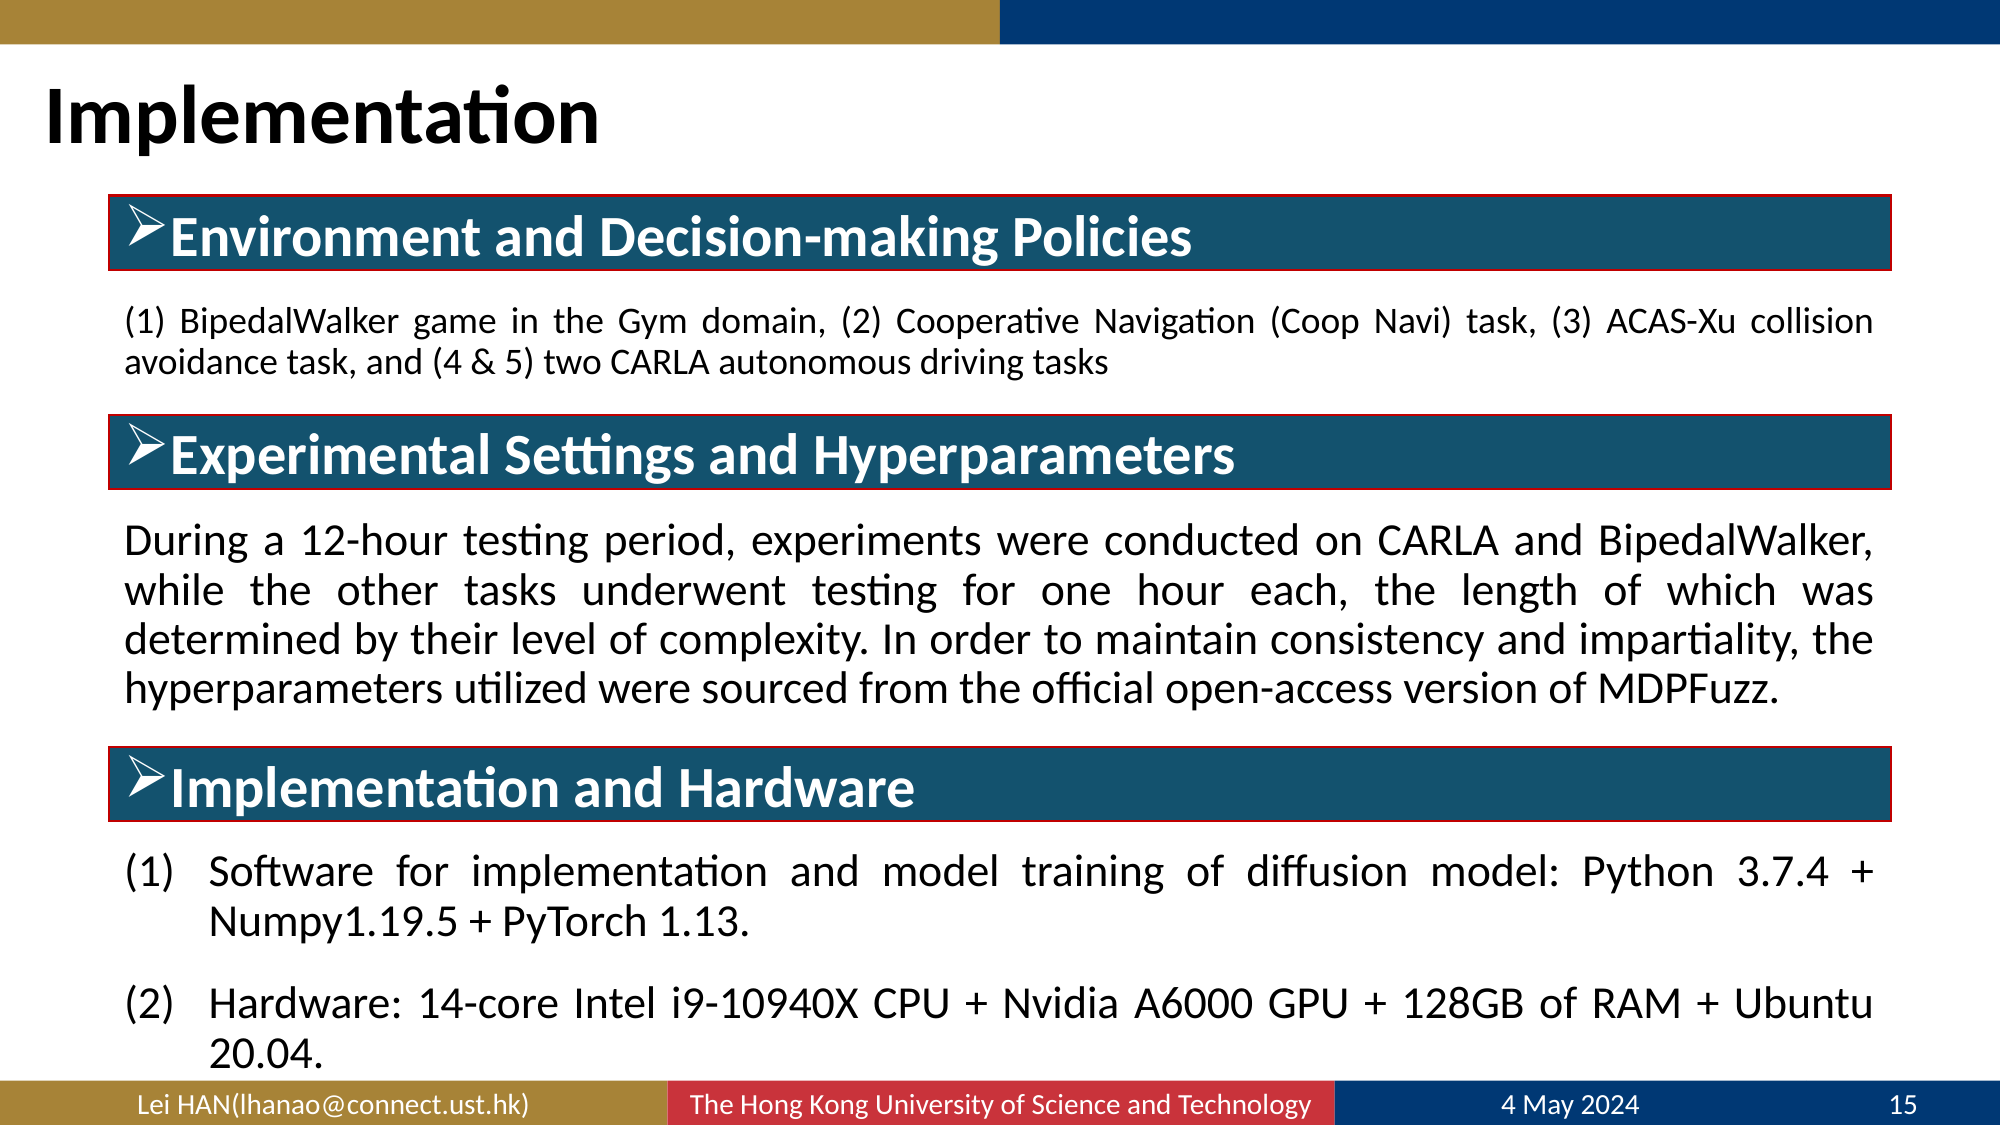

# Implementation
Environment and Decision-making Policies
(1) BipedalWalker game in the Gym domain, (2) Cooperative Navigation (Coop Navi) task, (3) ACAS-Xu collision avoidance task, and (4 & 5) two CARLA autonomous driving tasks
Experimental Settings and Hyperparameters
During a 12-hour testing period, experiments were conducted on CARLA and BipedalWalker, while the other tasks underwent testing for one hour each, the length of which was determined by their level of complexity. In order to maintain consistency and impartiality, the hyperparameters utilized were sourced from the official open-access version of MDPFuzz.
Implementation and Hardware
Software for implementation and model training of diffusion model: Python 3.7.4 + Numpy1.19.5 + PyTorch 1.13.
Hardware: 14-core Intel i9-10940X CPU + Nvidia A6000 GPU + 128GB of RAM + Ubuntu 20.04.
Lei HAN(lhanao@connect.ust.hk)
The Hong Kong University of Science and Technology
4 May 2024
15